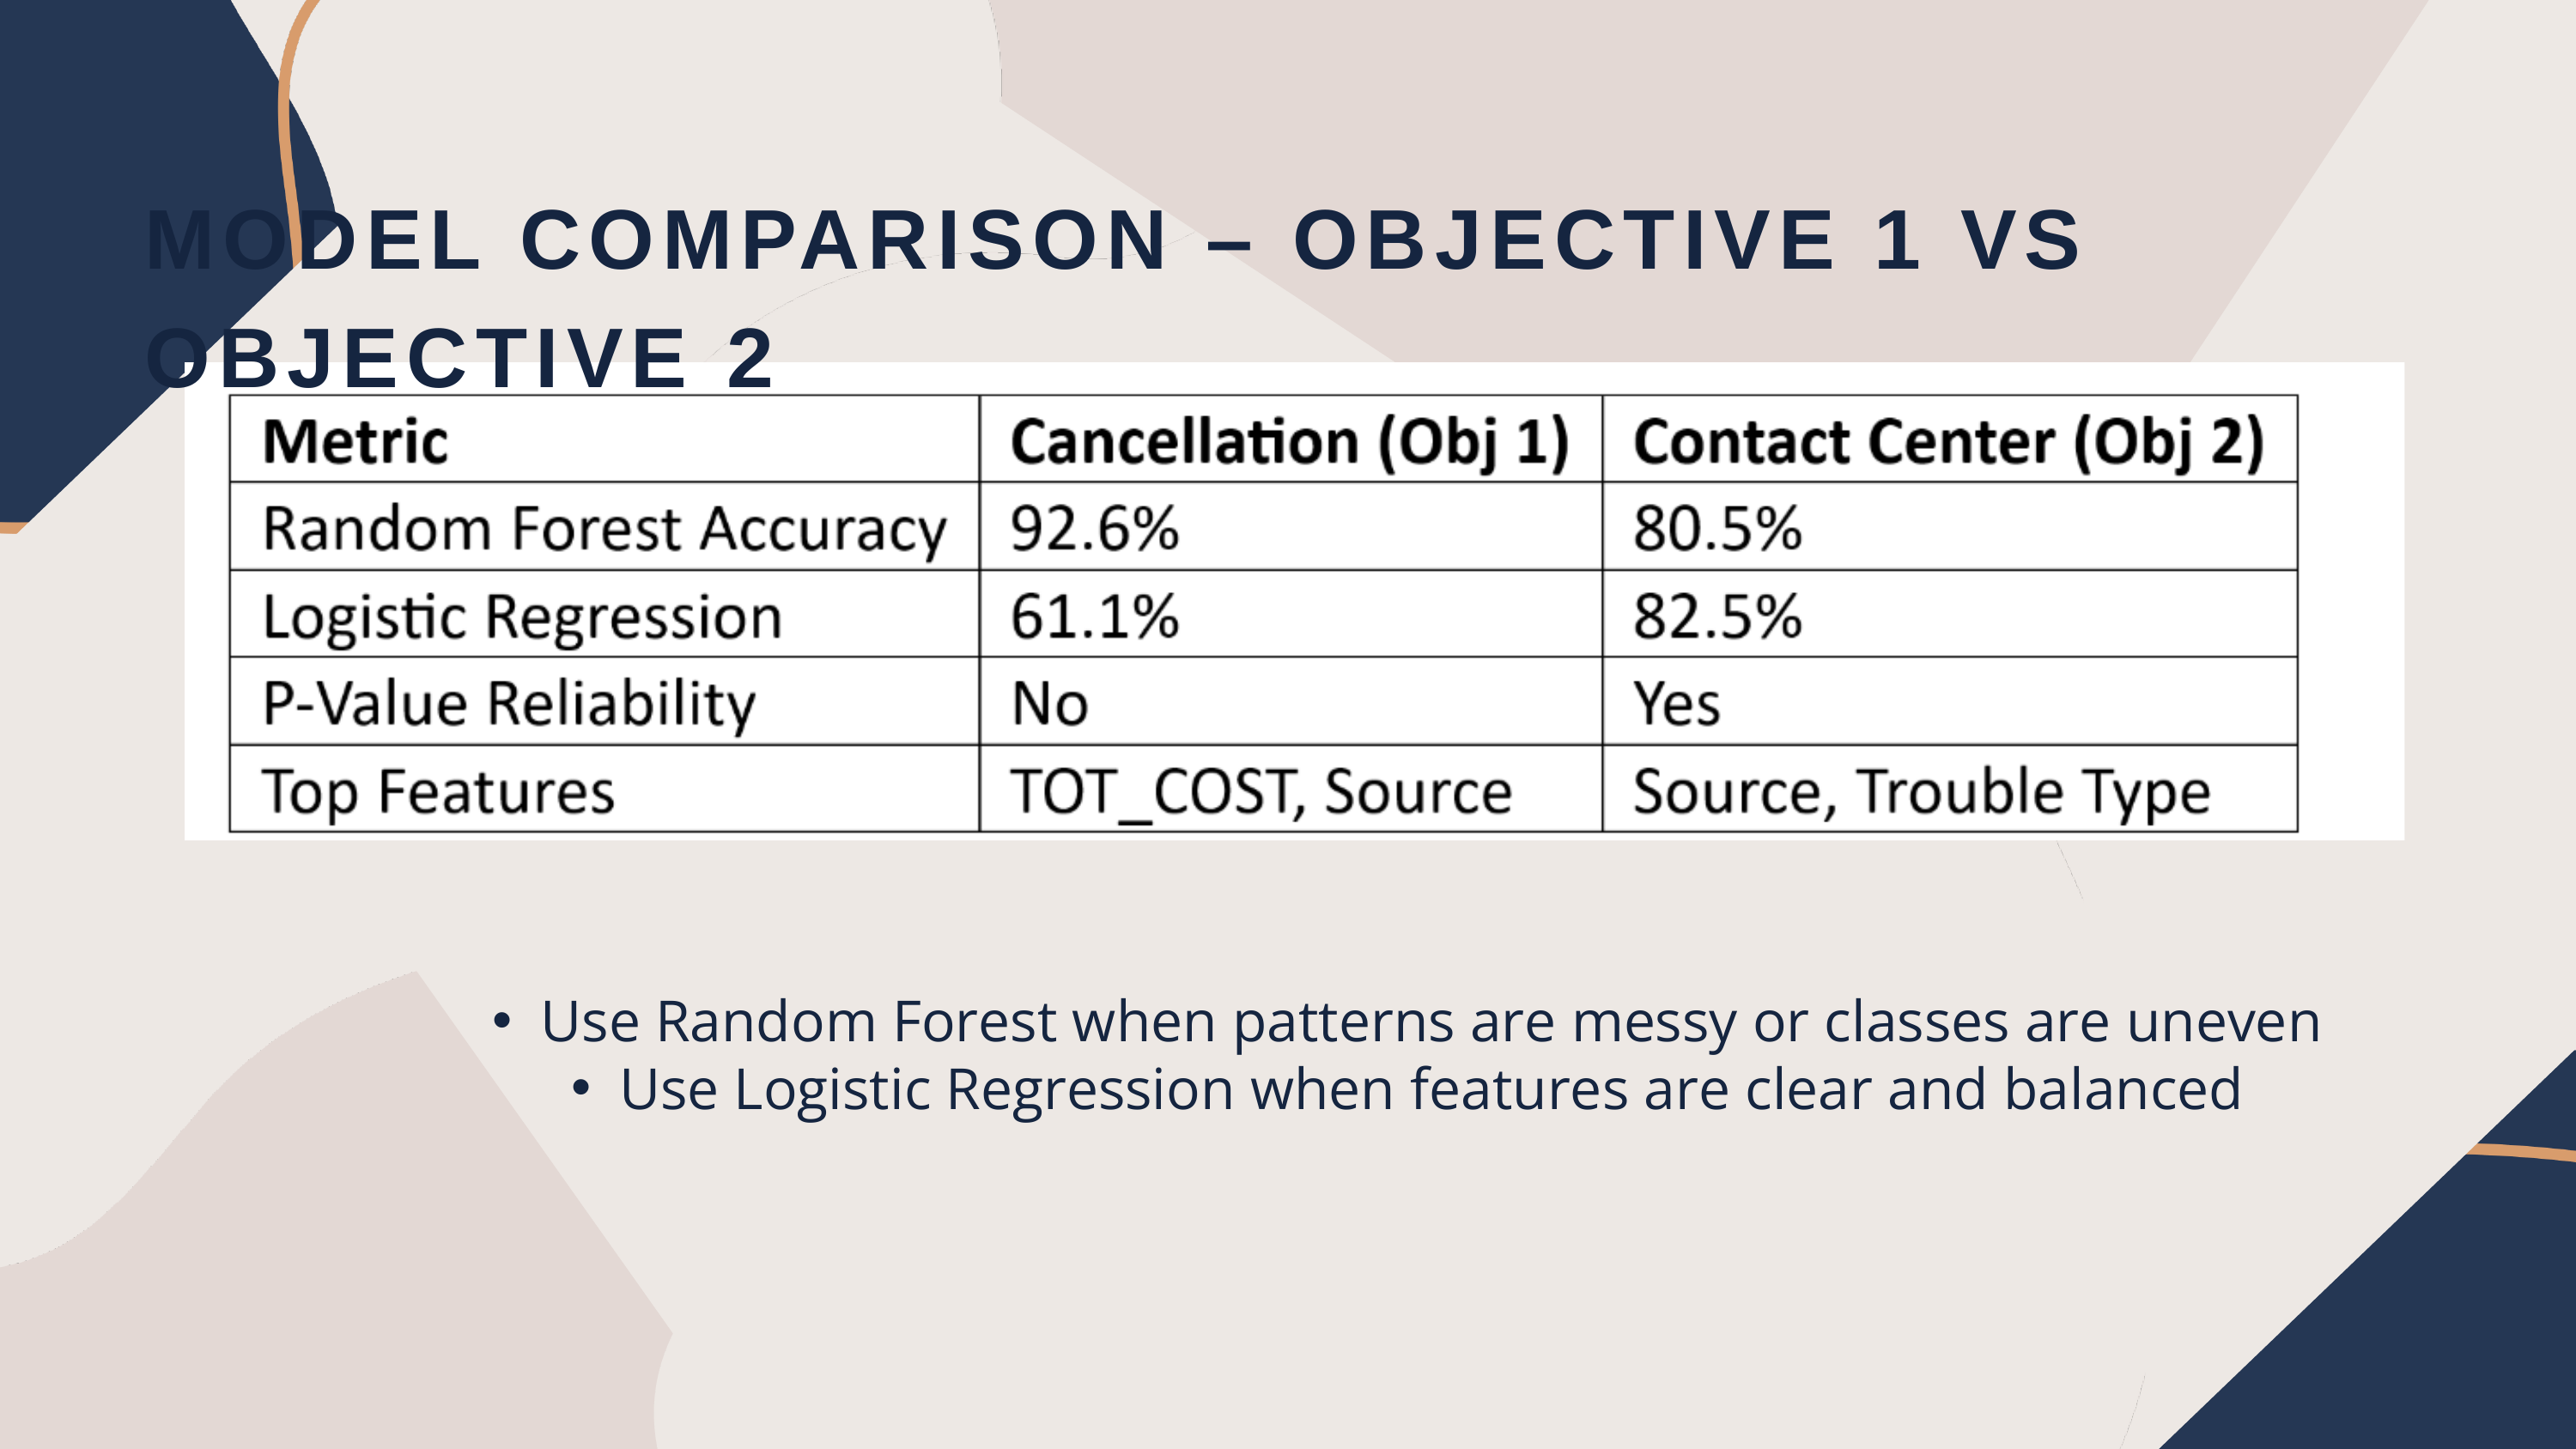

MODEL COMPARISON – OBJECTIVE 1 VS OBJECTIVE 2

Use Random Forest when patterns are messy or classes are uneven
Use Logistic Regression when features are clear and balanced